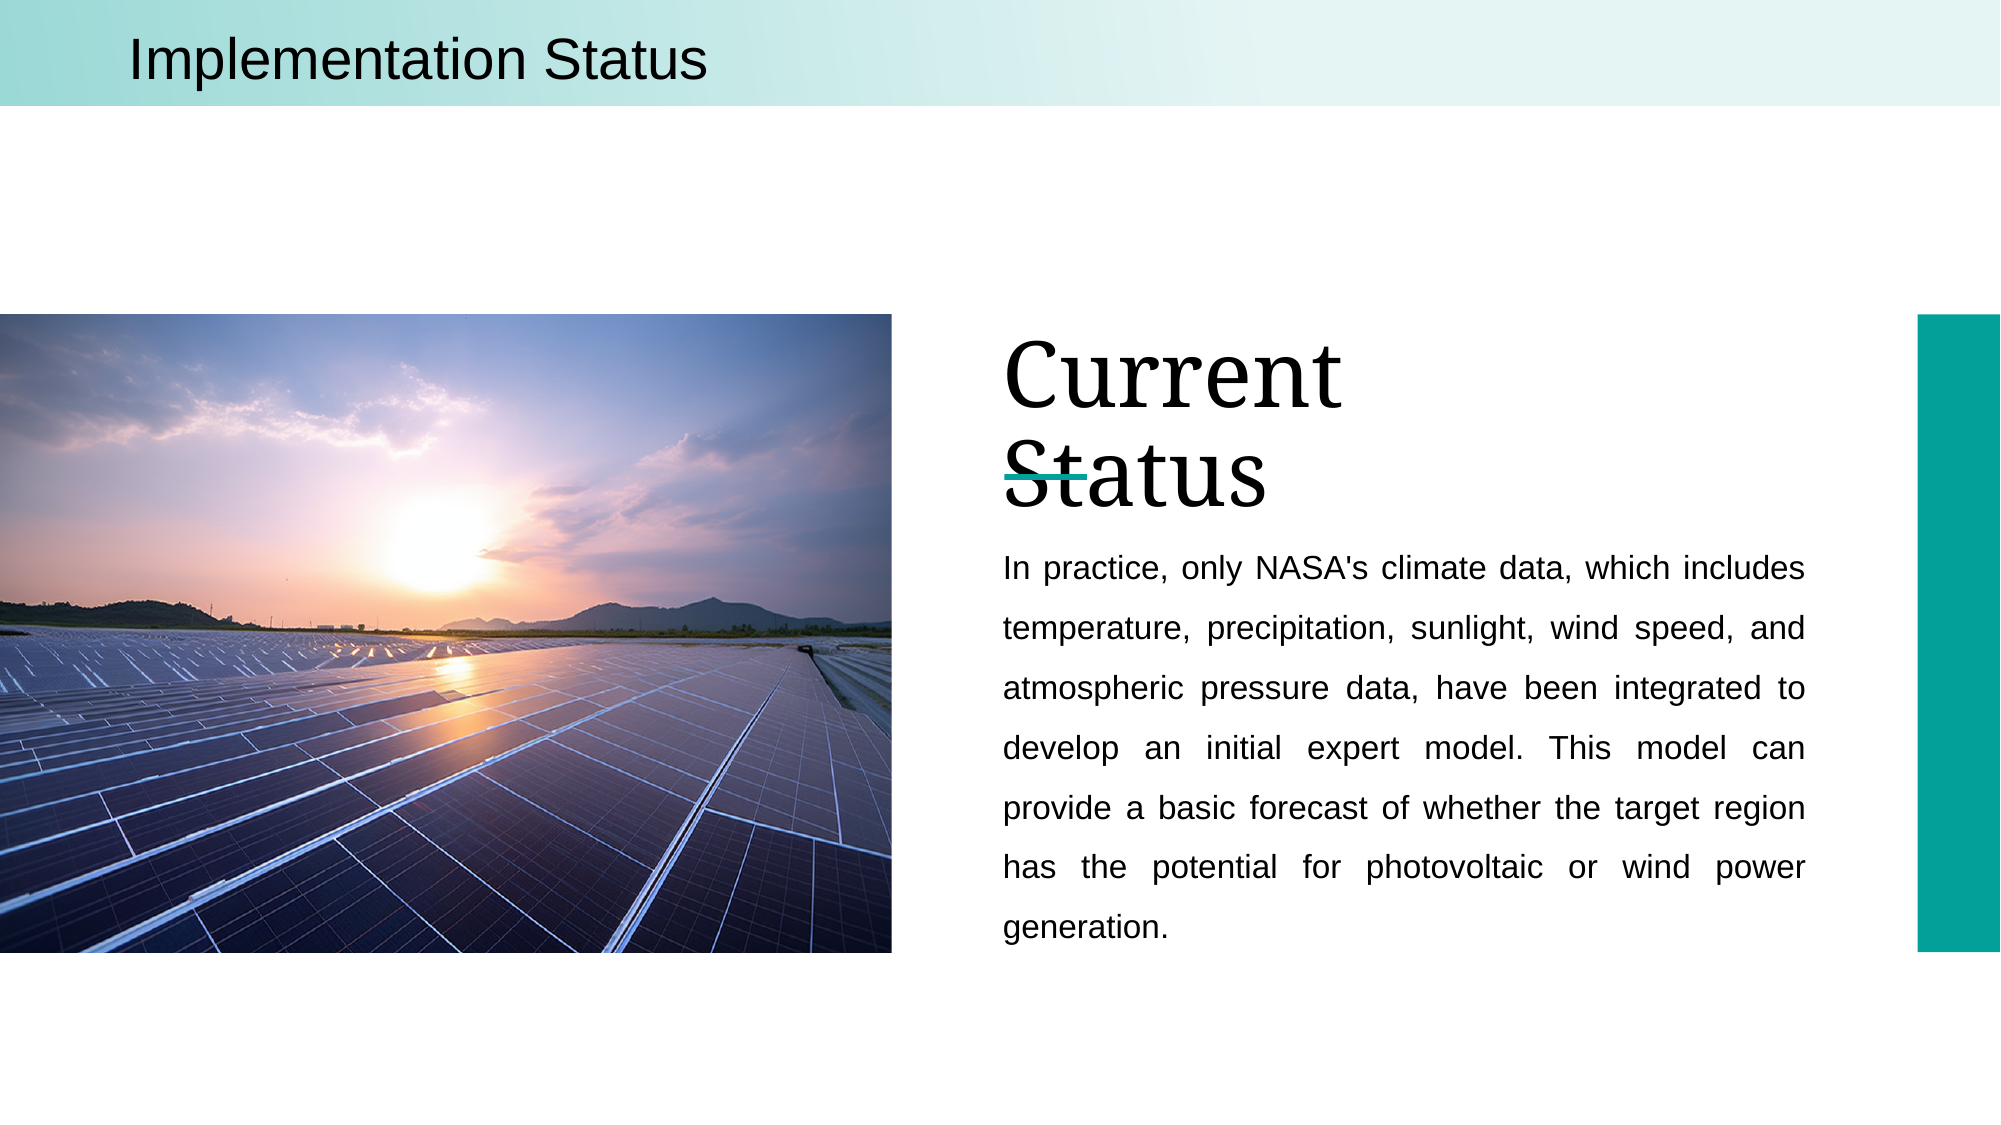

Implementation Status

Current Status

In practice, only NASA's climate data, which includes temperature, precipitation, sunlight, wind speed, and atmospheric pressure data, have been integrated to develop an initial expert model. This model can provide a basic forecast of whether the target region has the potential for photovoltaic or wind power generation.